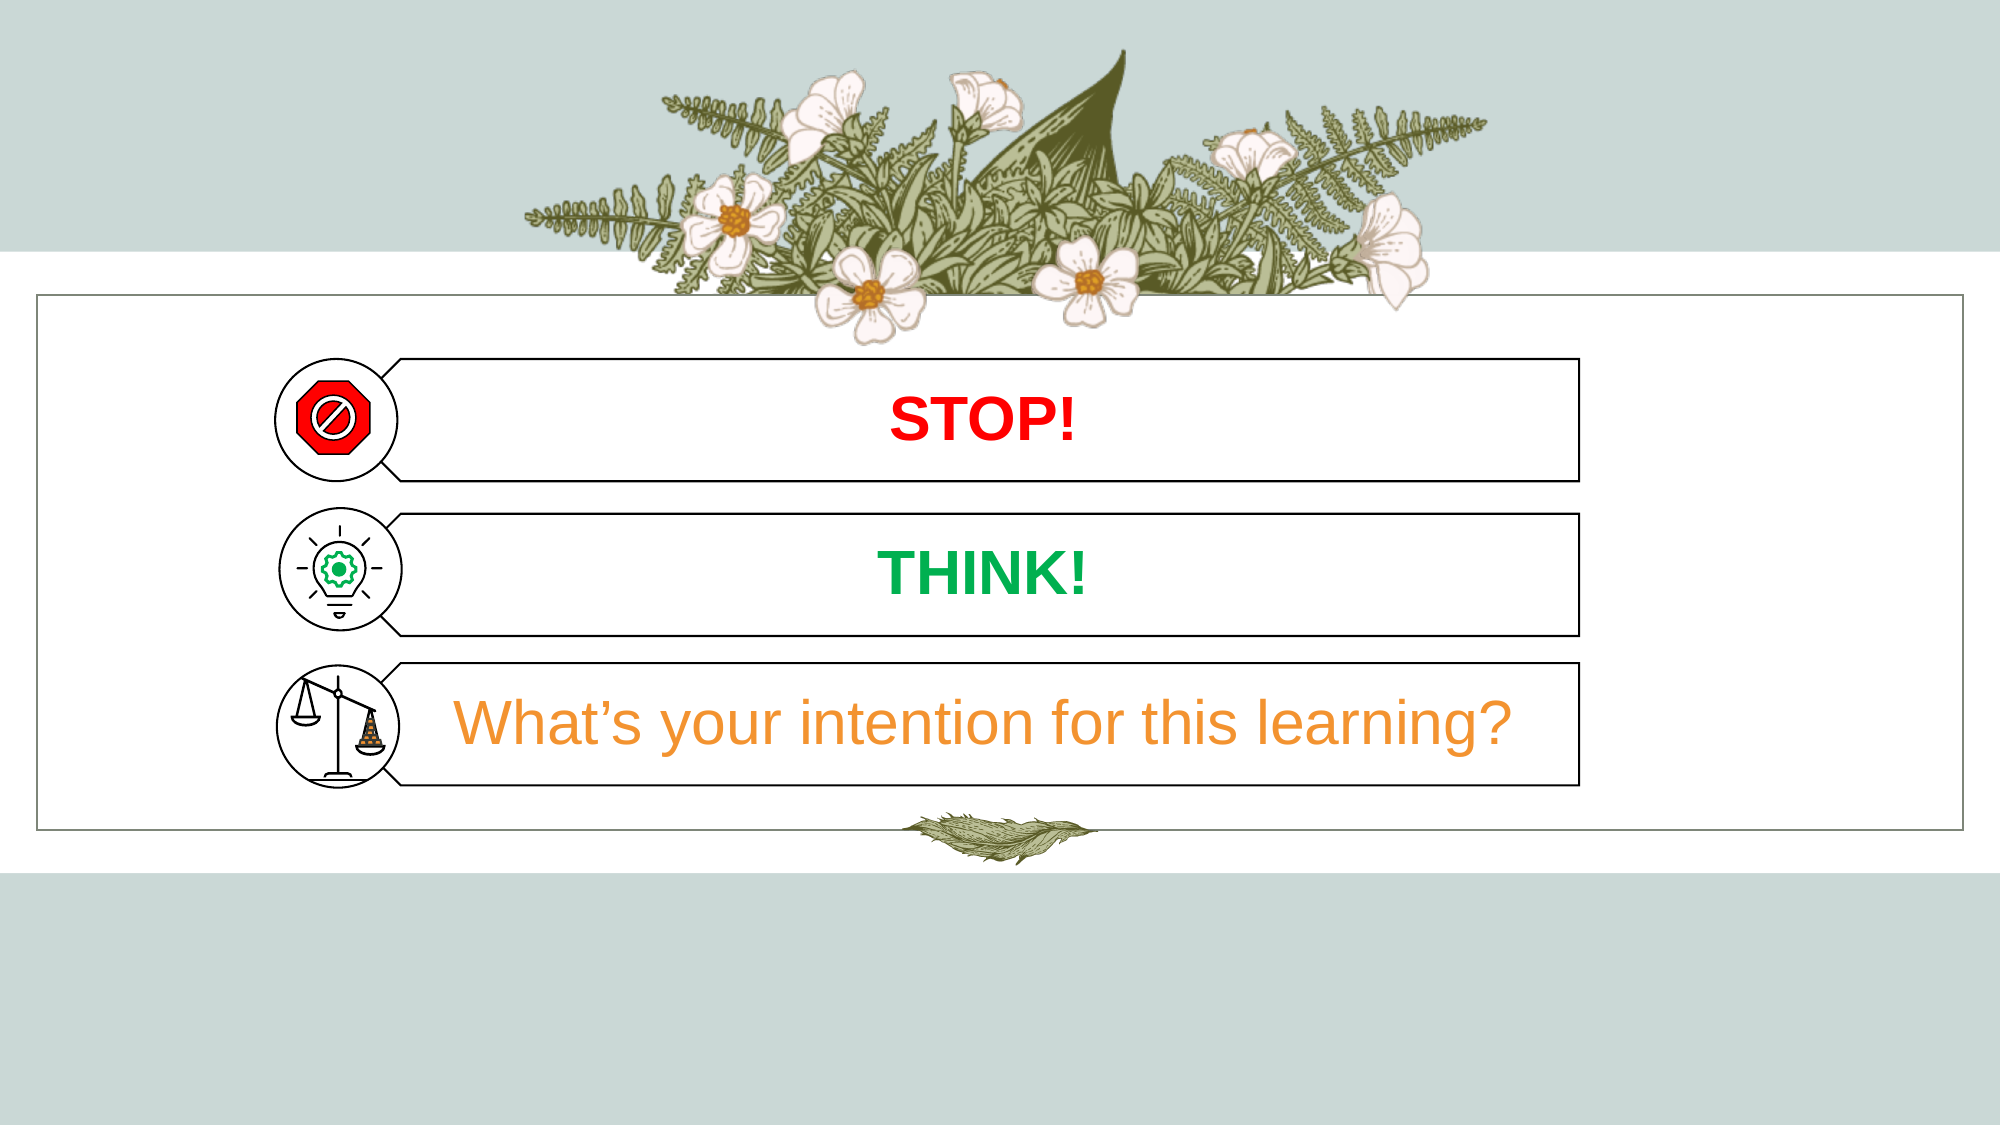

STOP!

THINK!

What’s your intention for this learning?